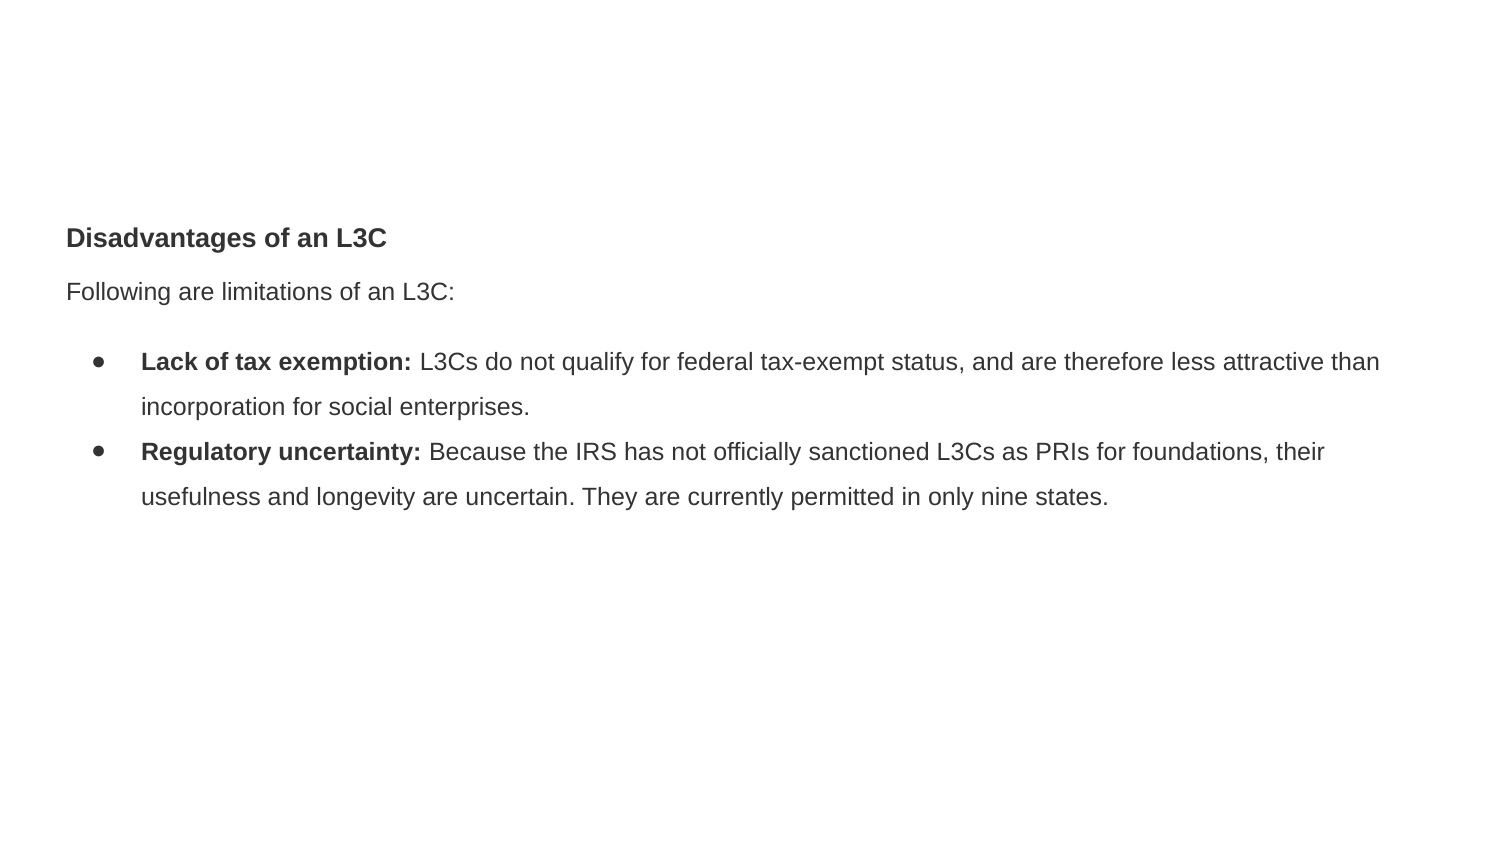

Disadvantages of an L3C
Following are limitations of an L3C:
Lack of tax exemption: L3Cs do not qualify for federal tax-exempt status, and are therefore less attractive than incorporation for social enterprises.
Regulatory uncertainty: Because the IRS has not officially sanctioned L3Cs as PRIs for foundations, their usefulness and longevity are uncertain. They are currently permitted in only nine states.